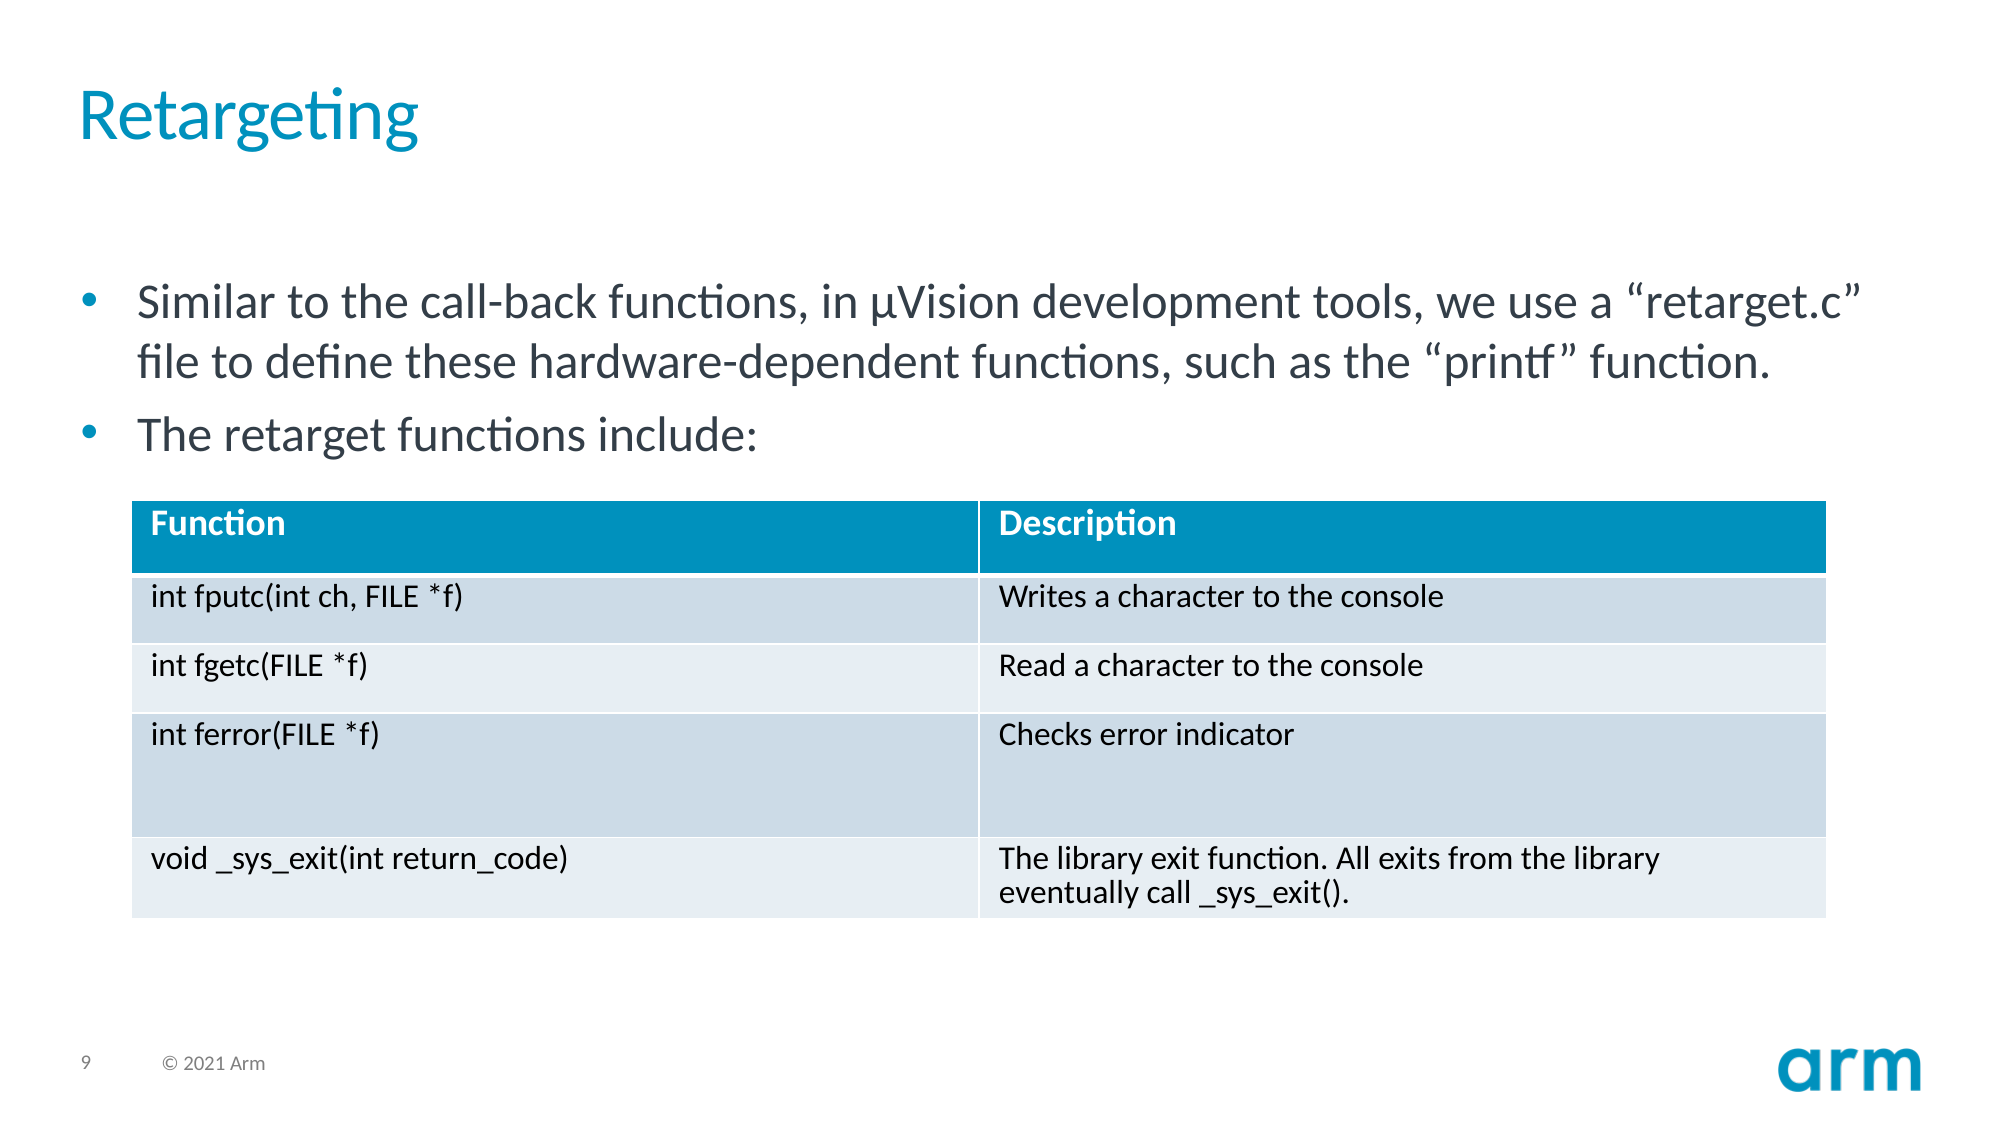

# Retargeting
Similar to the call-back functions, in μVision development tools, we use a “retarget.c” file to define these hardware-dependent functions, such as the “printf” function.
The retarget functions include:
| Function | Description |
| --- | --- |
| int fputc(int ch, FILE \*f) | Writes a character to the console |
| int fgetc(FILE \*f) | Read a character to the console |
| int ferror(FILE \*f) | Checks error indicator |
| void \_sys\_exit(int return\_code) | The library exit function. All exits from the library eventually call \_sys\_exit(). |